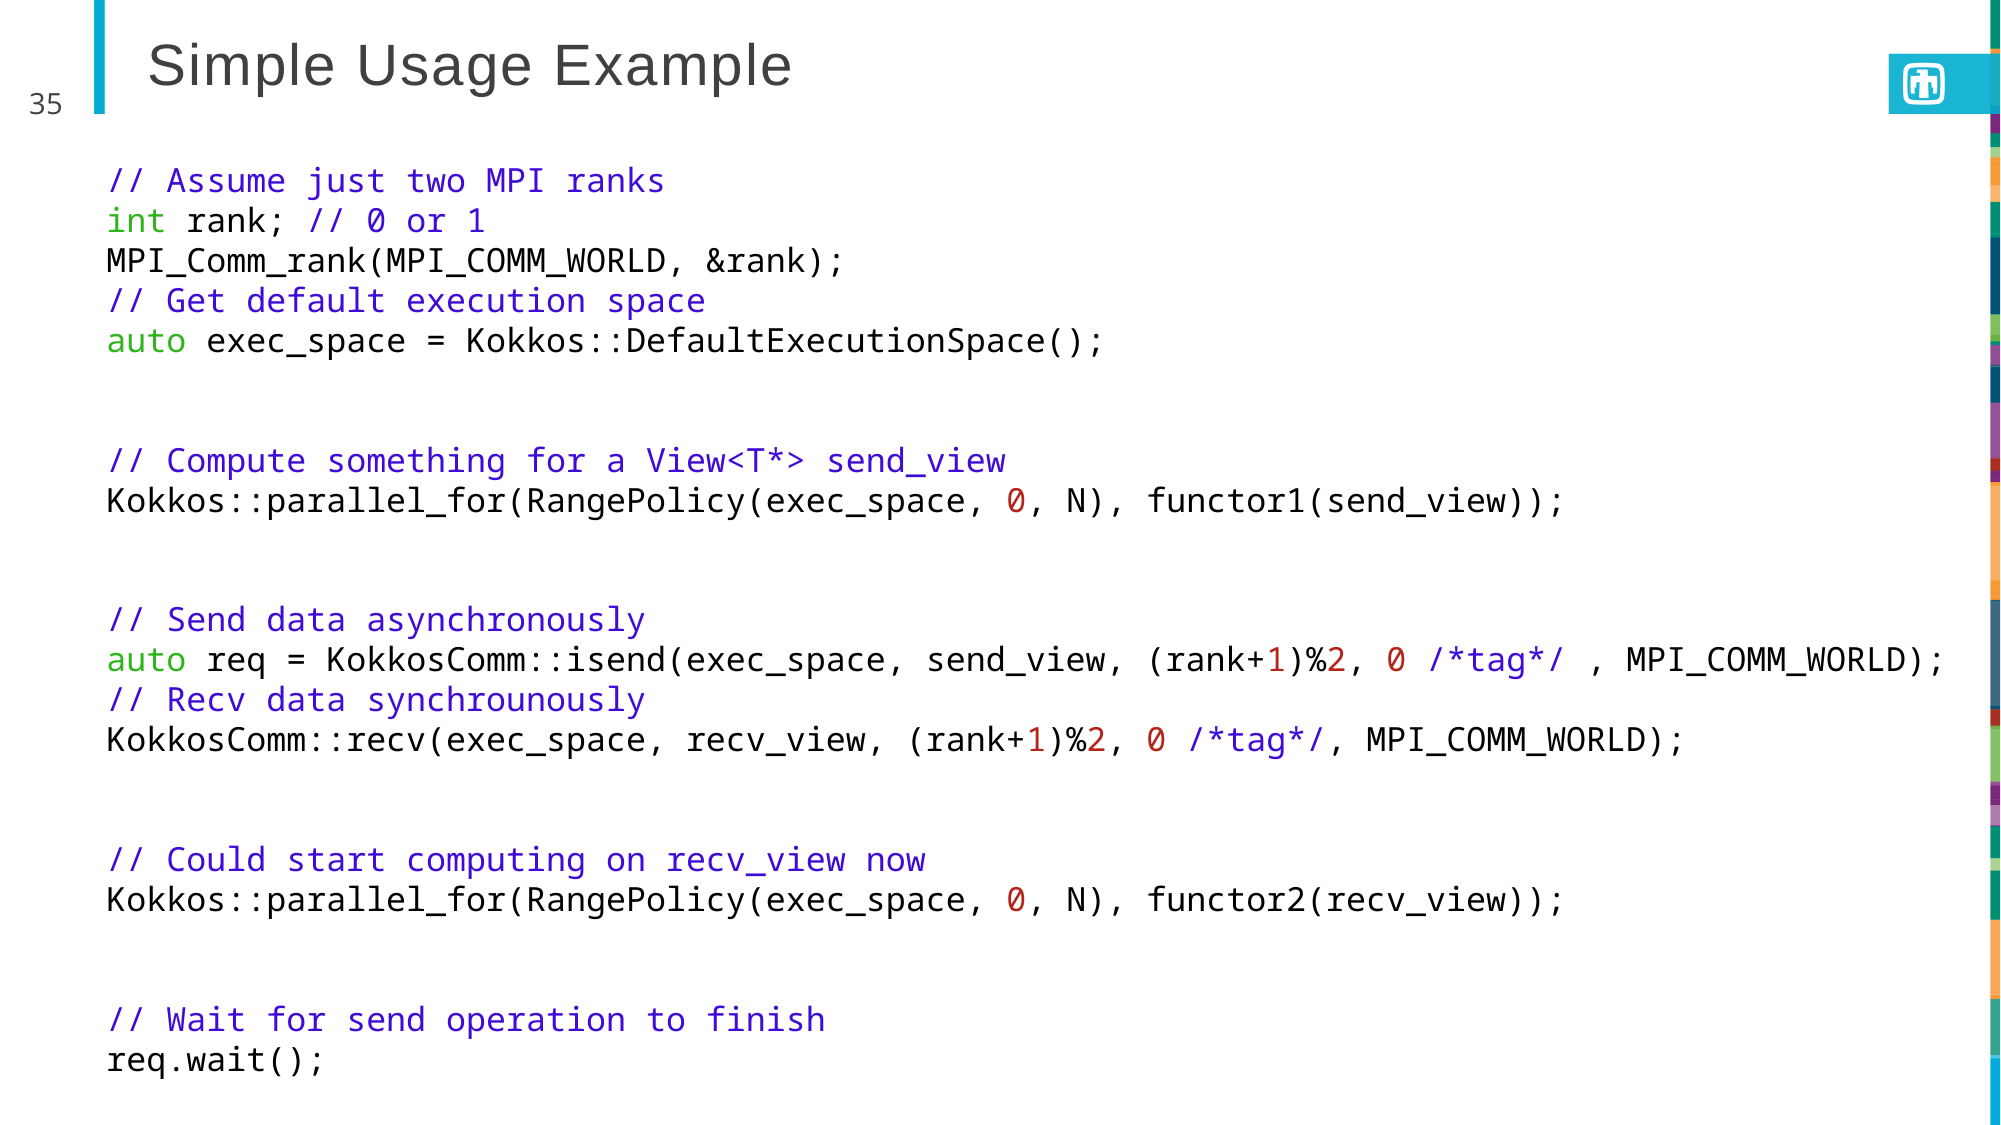

# Simple Usage Example
35
// Assume just two MPI ranks
int rank; // 0 or 1
MPI_Comm_rank(MPI_COMM_WORLD, &rank);
// Get default execution space
auto exec_space = Kokkos::DefaultExecutionSpace();

// Compute something for a View<T*> send_view
Kokkos::parallel_for(RangePolicy(exec_space, 0, N), functor1(send_view));

// Send data asynchronously
auto req = KokkosComm::isend(exec_space, send_view, (rank+1)%2, 0 /*tag*/ , MPI_COMM_WORLD);
// Recv data synchrounously
KokkosComm::recv(exec_space, recv_view, (rank+1)%2, 0 /*tag*/, MPI_COMM_WORLD);

// Could start computing on recv_view now
Kokkos::parallel_for(RangePolicy(exec_space, 0, N), functor2(recv_view));

// Wait for send operation to finish
req.wait();